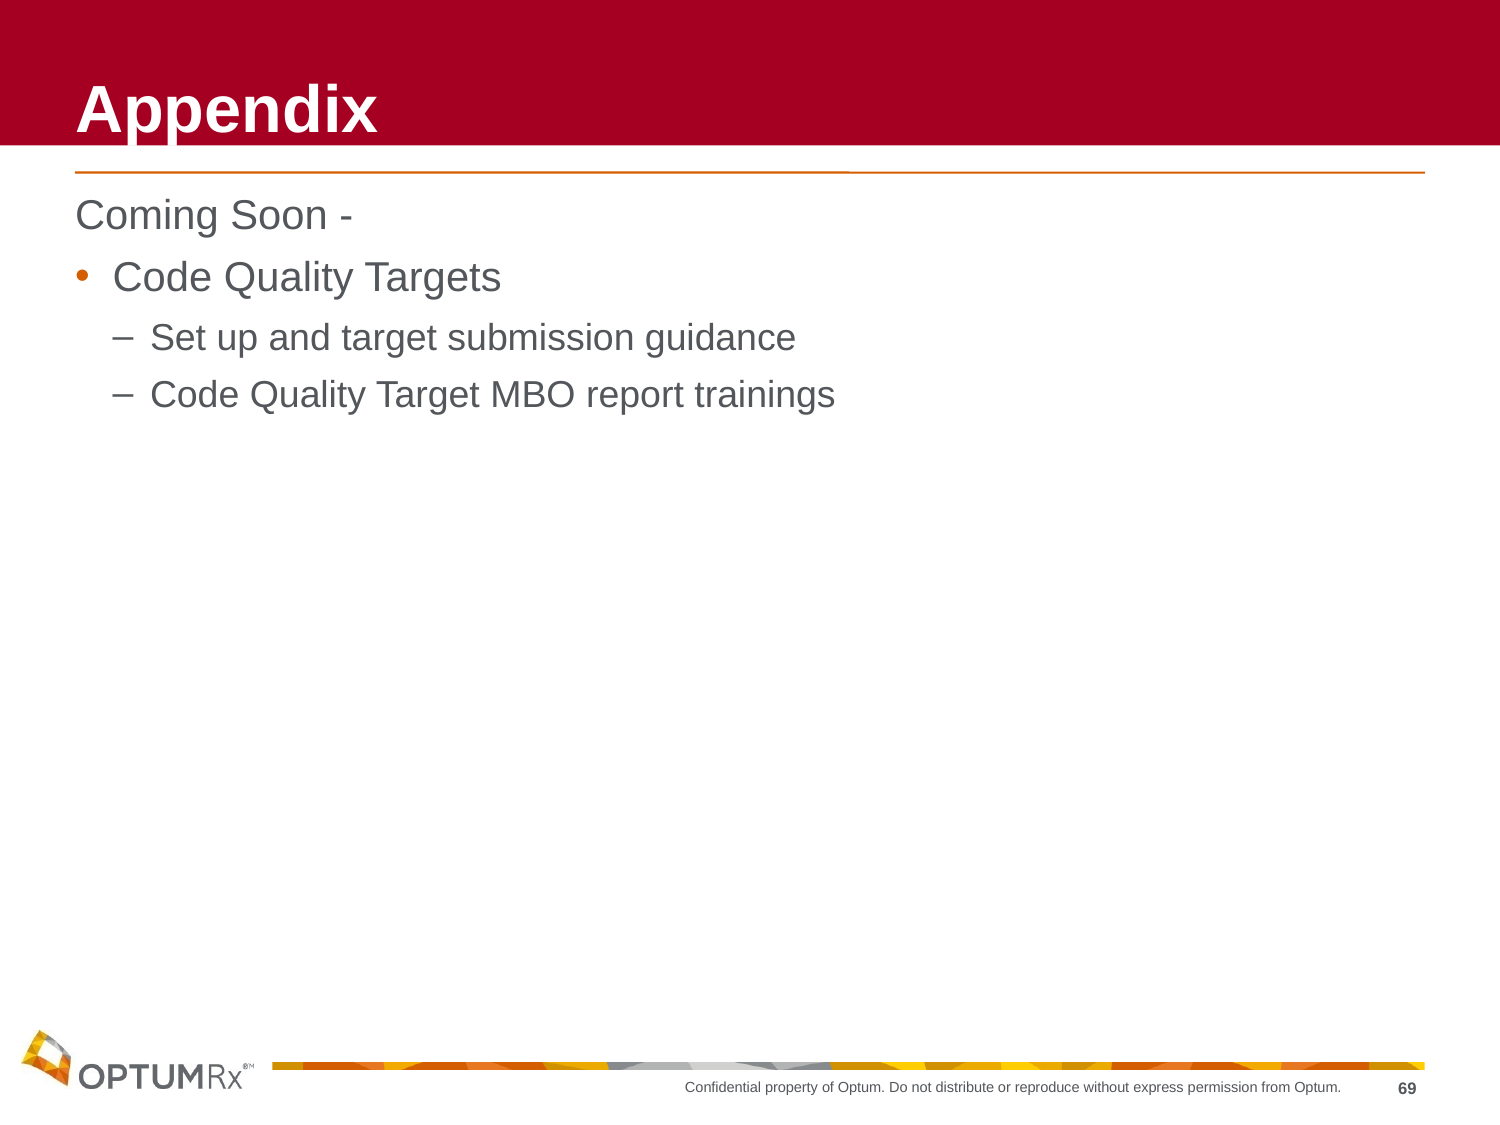

# Appendix
Coming Soon -
Code Quality Targets
Set up and target submission guidance
Code Quality Target MBO report trainings